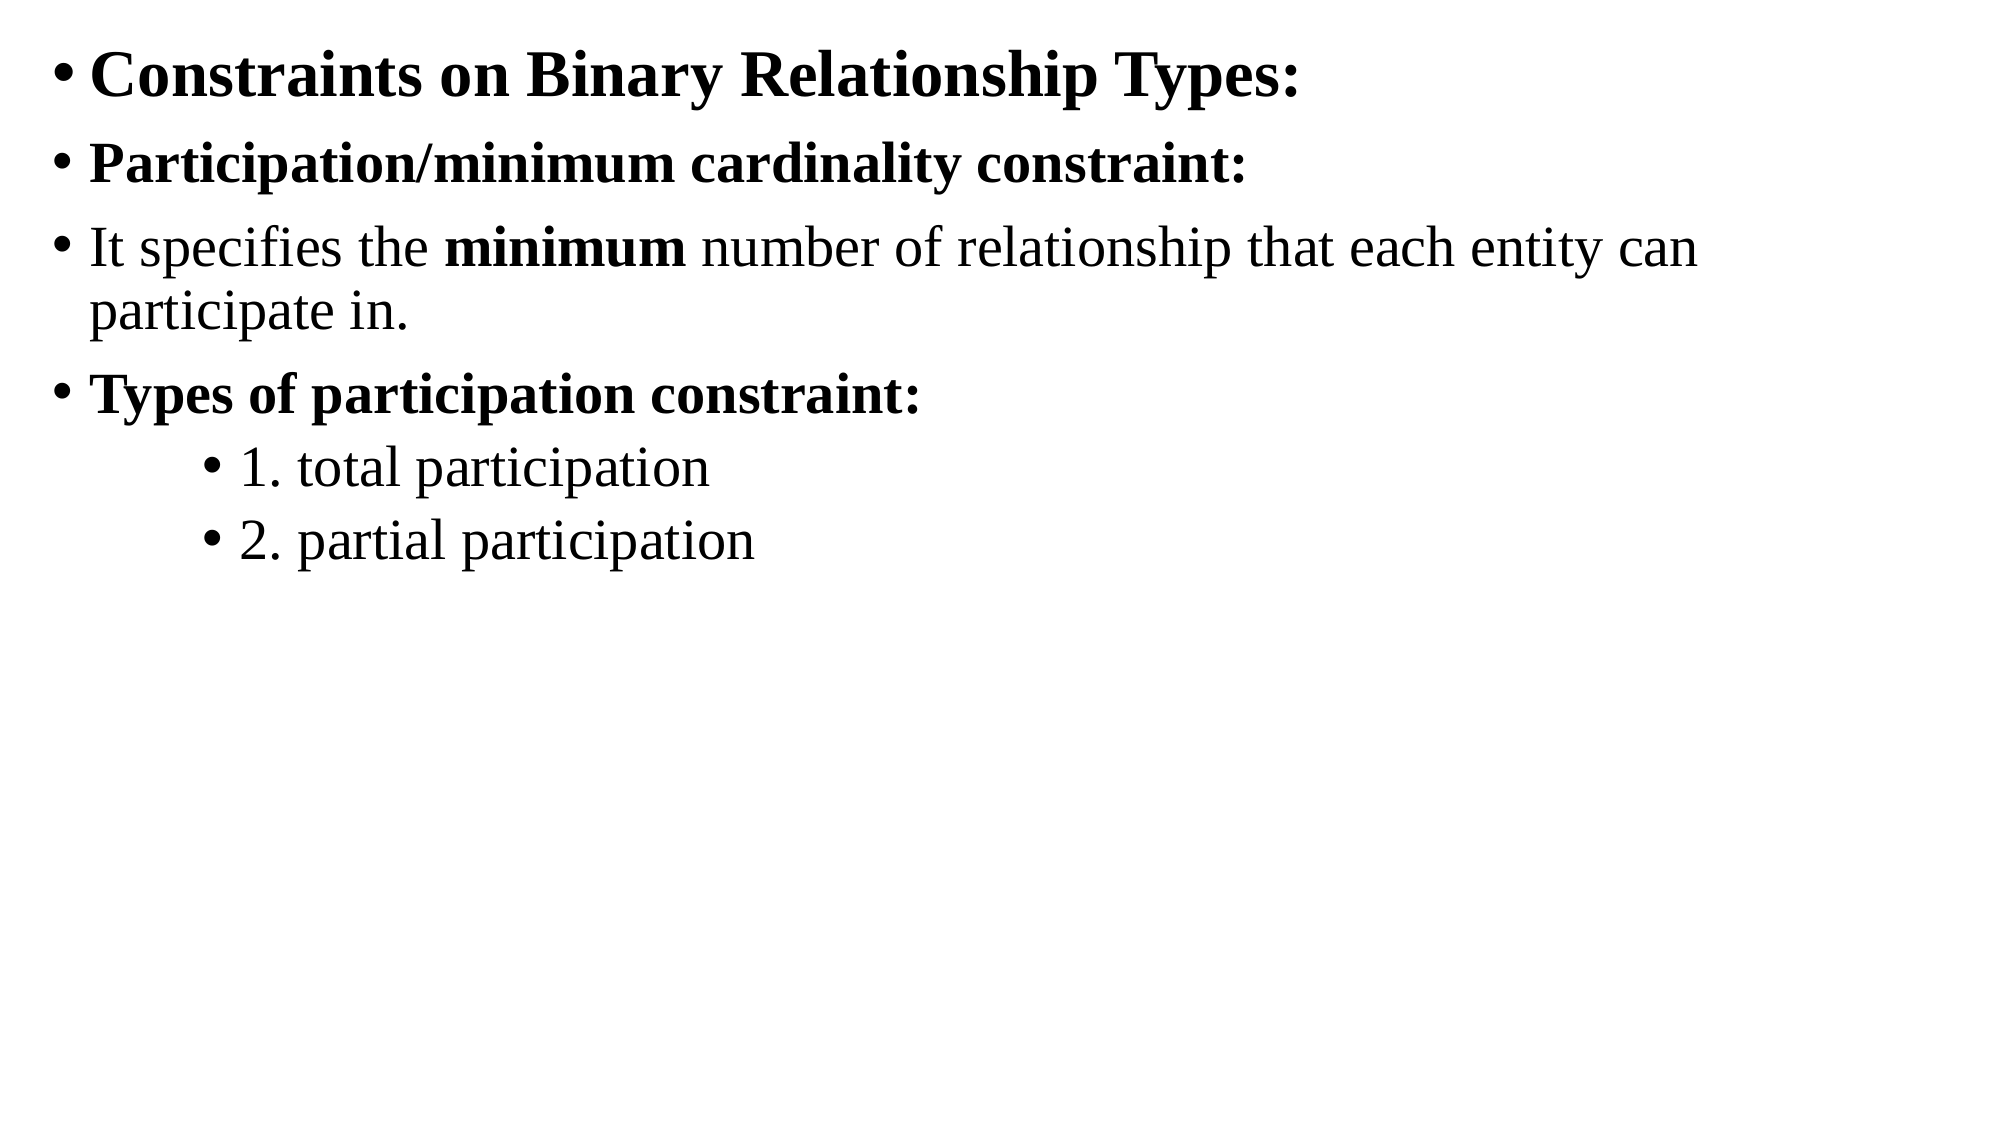

Constraints on Binary Relationship Types:
Participation/minimum cardinality constraint:
It specifies the minimum number of relationship that each entity can participate in.
Types of participation constraint:
1. total participation
2. partial participation